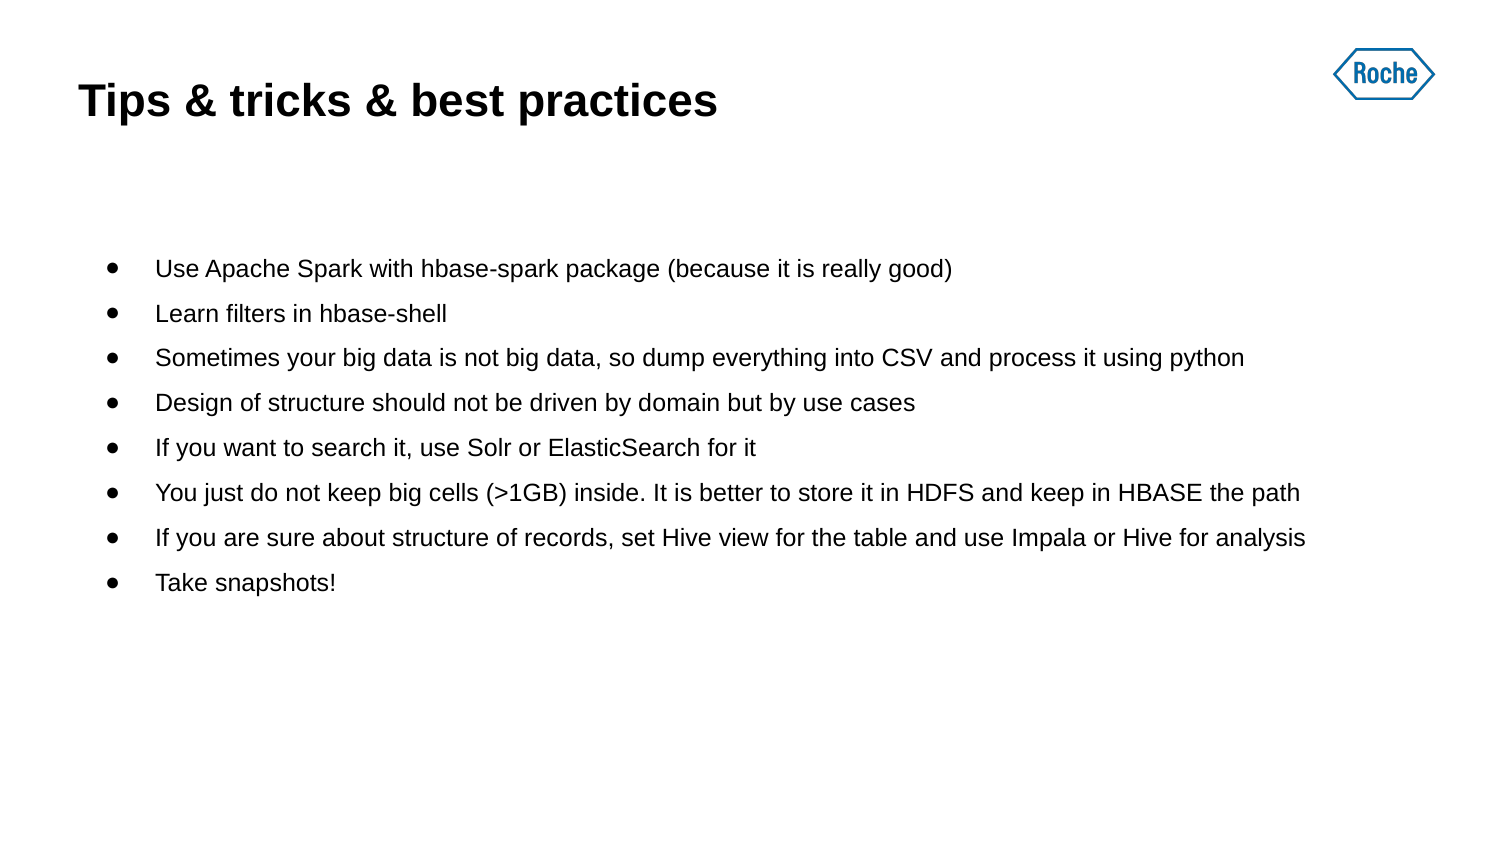

# Tips & tricks & best practices
Use Apache Spark with hbase-spark package (because it is really good)
Learn filters in hbase-shell
Sometimes your big data is not big data, so dump everything into CSV and process it using python
Design of structure should not be driven by domain but by use cases
If you want to search it, use Solr or ElasticSearch for it
You just do not keep big cells (>1GB) inside. It is better to store it in HDFS and keep in HBASE the path
If you are sure about structure of records, set Hive view for the table and use Impala or Hive for analysis
Take snapshots!